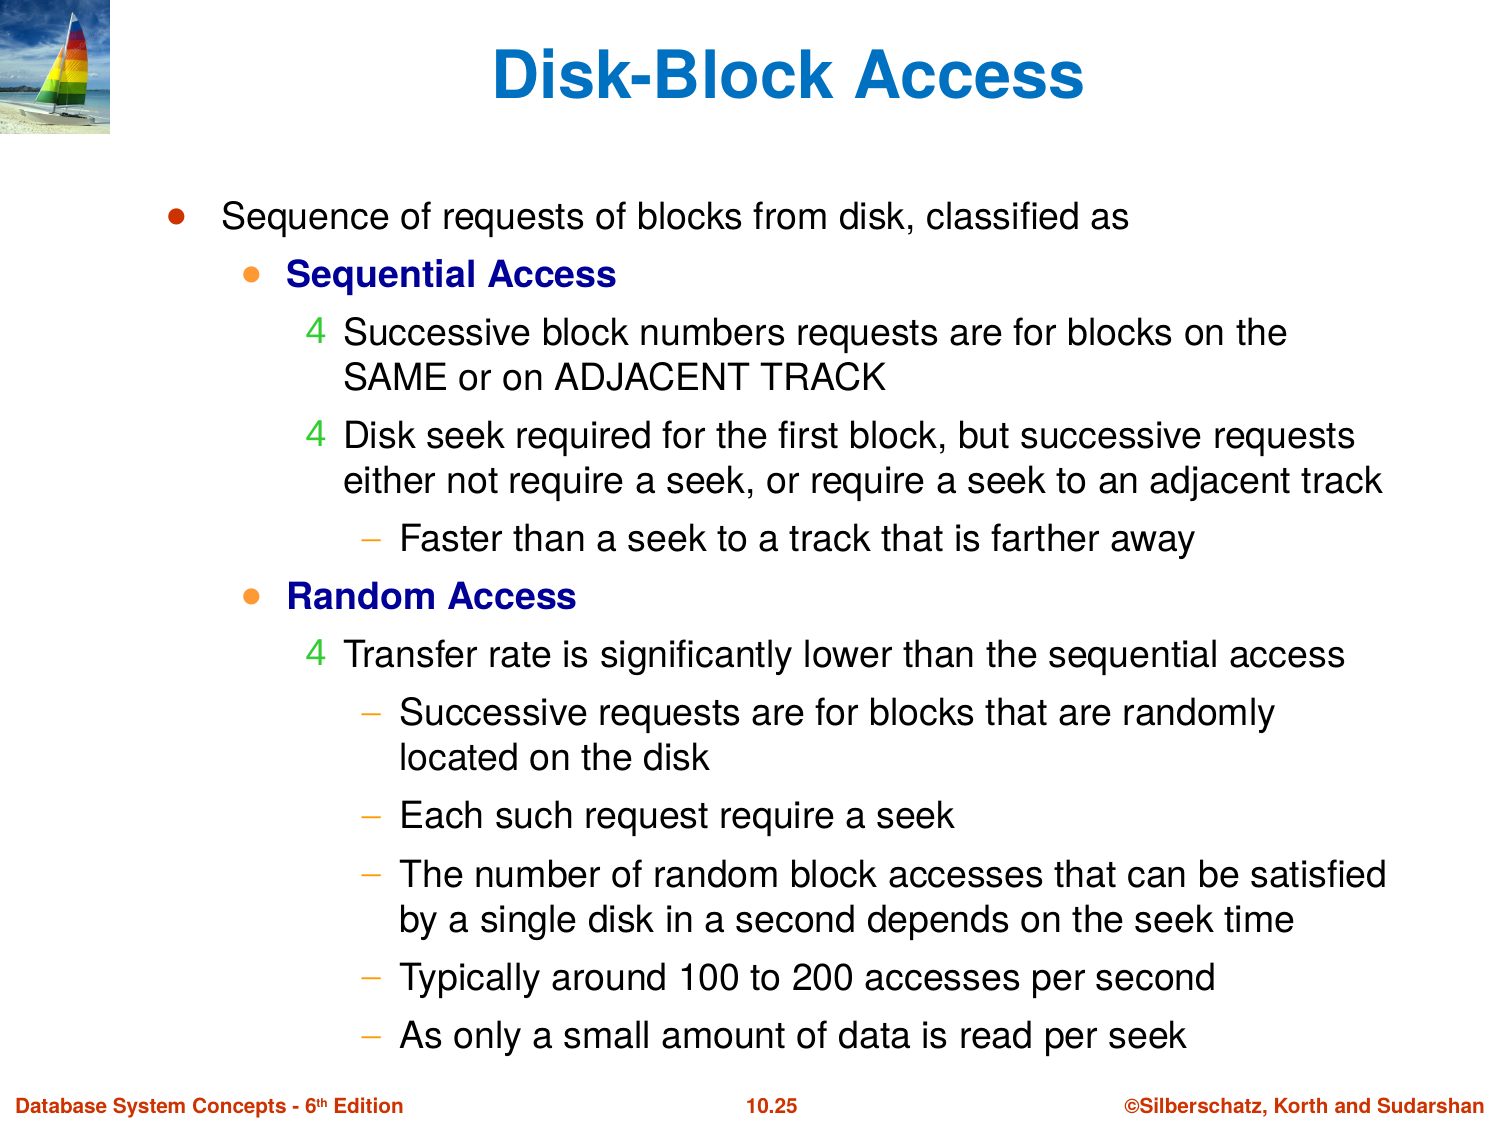

# Disk-Block Access
Sequence of requests of blocks from disk, classified as
Sequential Access
Successive block numbers requests are for blocks on the SAME or on ADJACENT TRACK
Disk seek required for the first block, but successive requests either not require a seek, or require a seek to an adjacent track
Faster than a seek to a track that is farther away
Random Access
Transfer rate is significantly lower than the sequential access
Successive requests are for blocks that are randomly located on the disk
Each such request require a seek
The number of random block accesses that can be satisfied by a single disk in a second depends on the seek time
Typically around 100 to 200 accesses per second
As only a small amount of data is read per seek